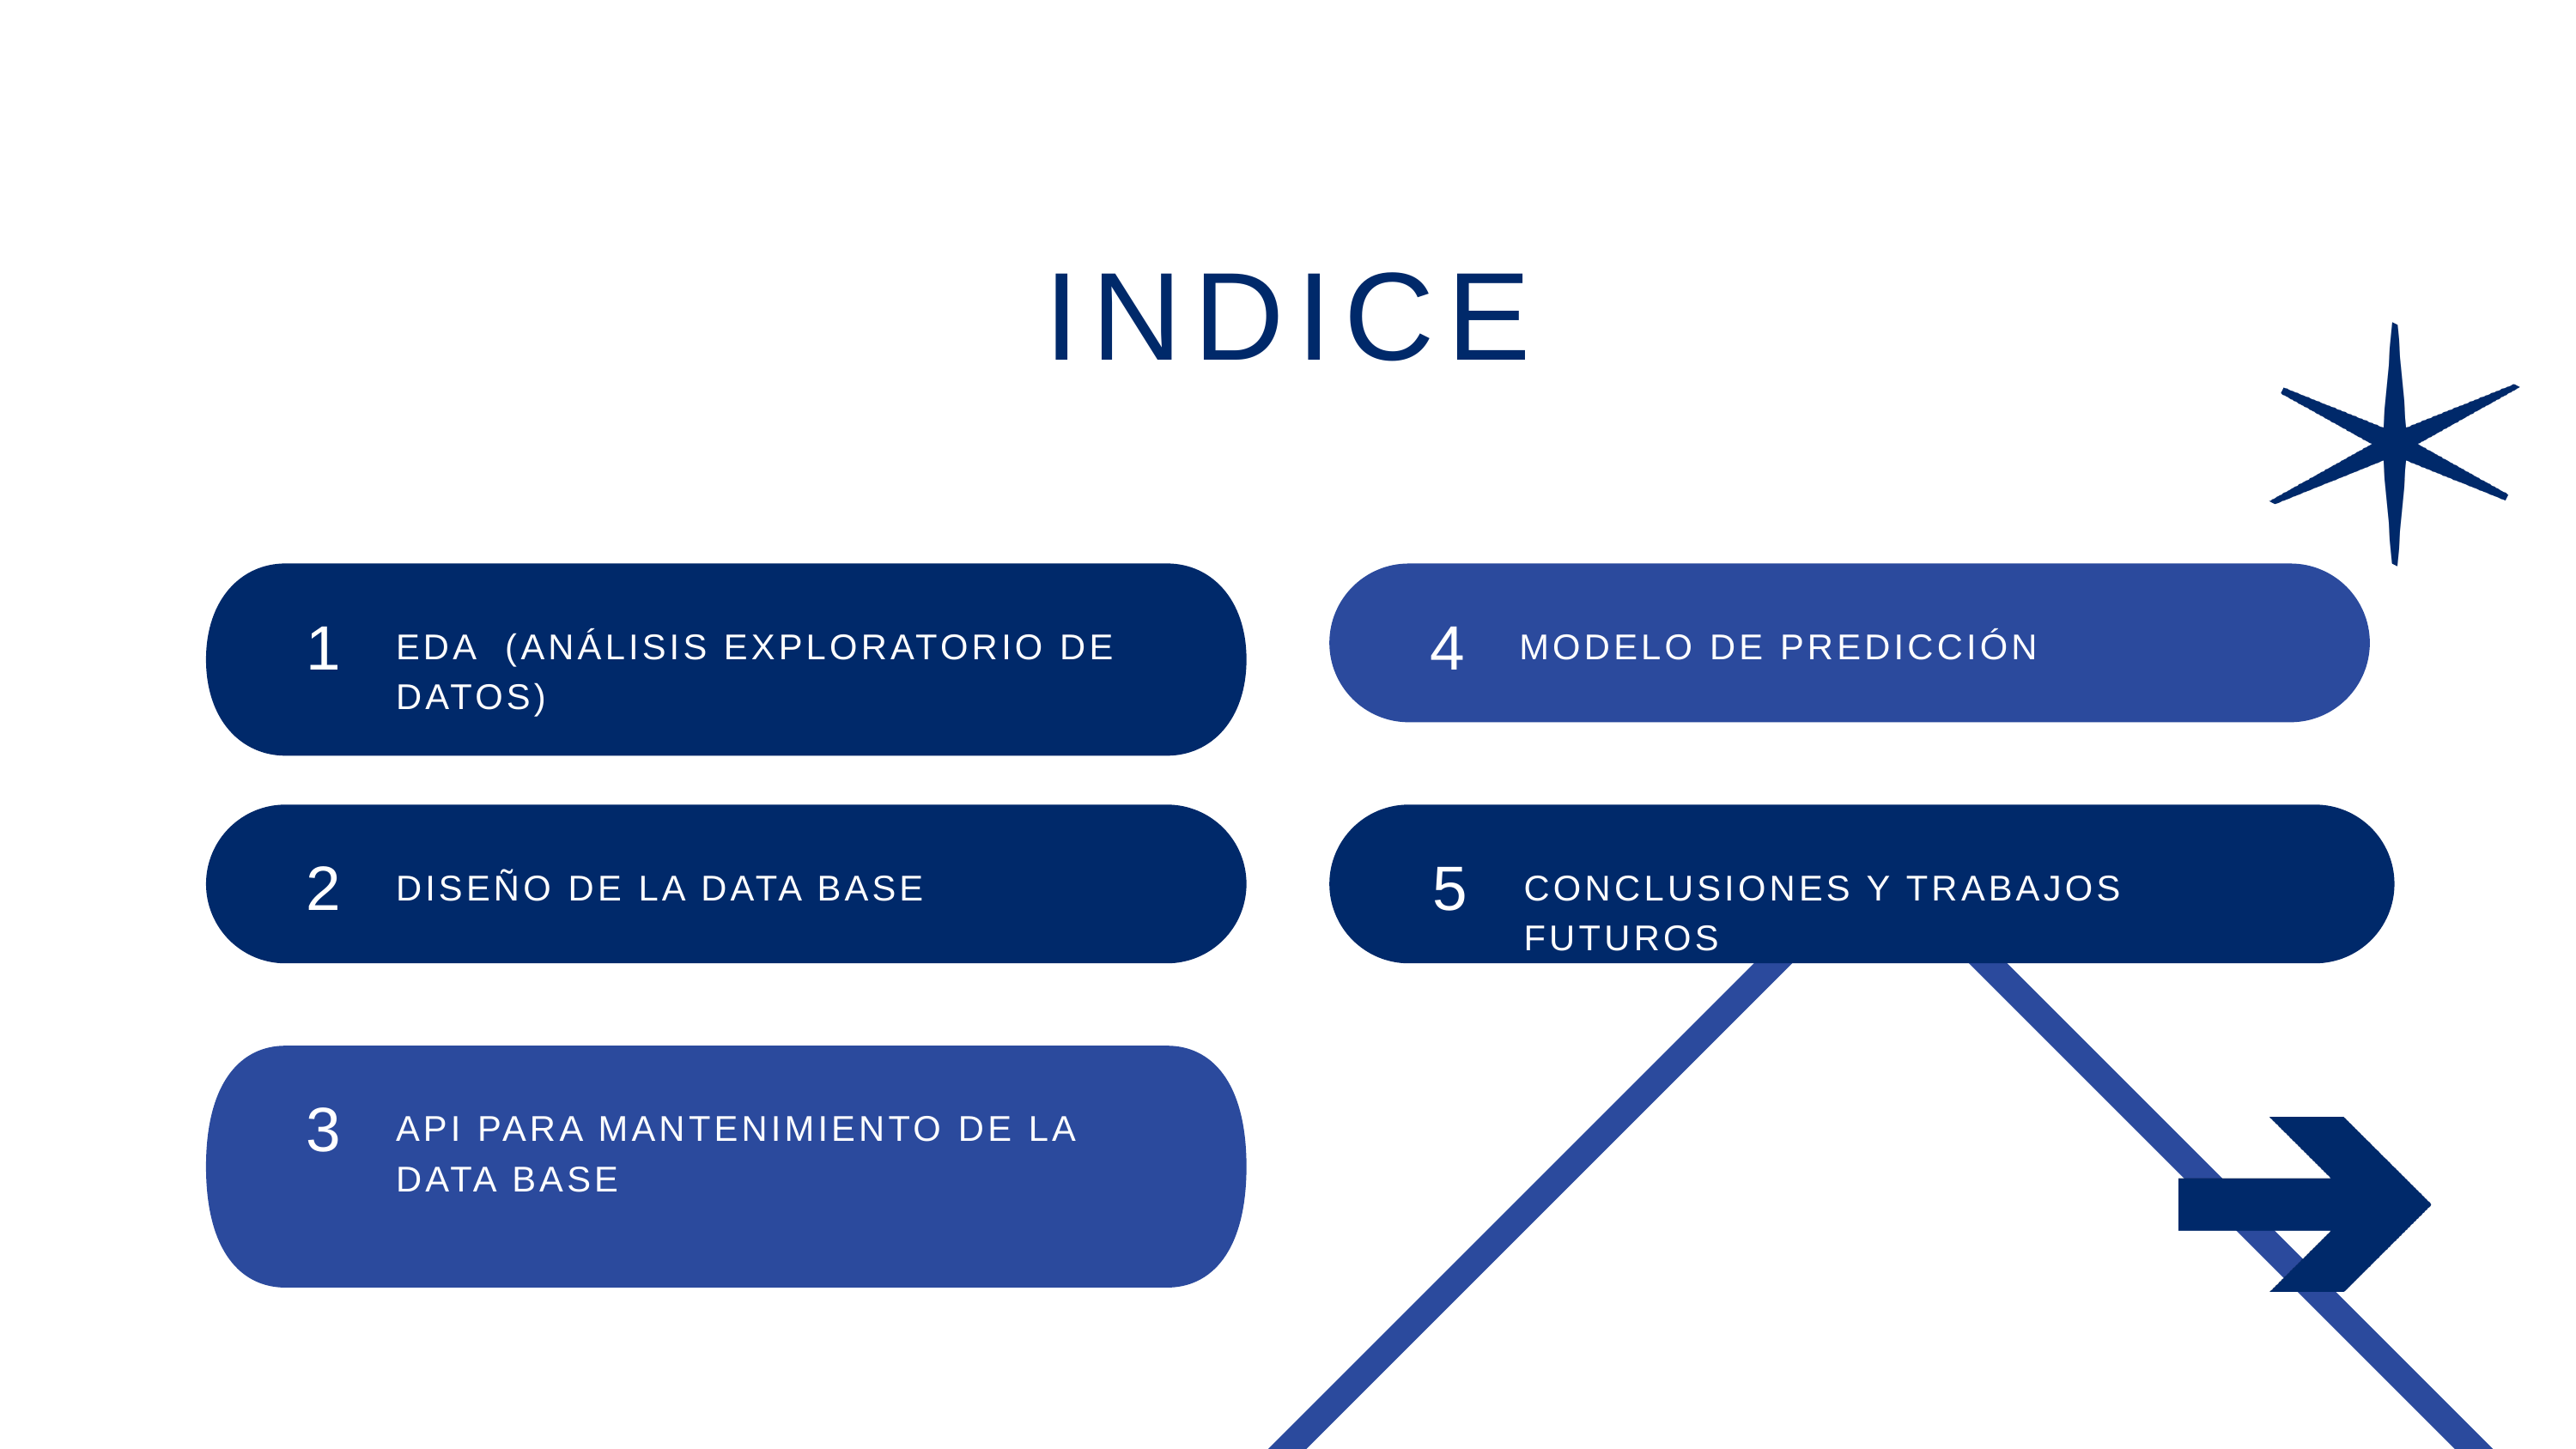

INDICE

1
EDA  (ANÁLISIS EXPLORATORIO DE DATOS)

4
MODELO DE PREDICCIÓN

2
DISEÑO DE LA DATA BASE

5
CONCLUSIONES Y TRABAJOS FUTUROS

3
API PARA MANTENIMIENTO DE LA DATA BASE